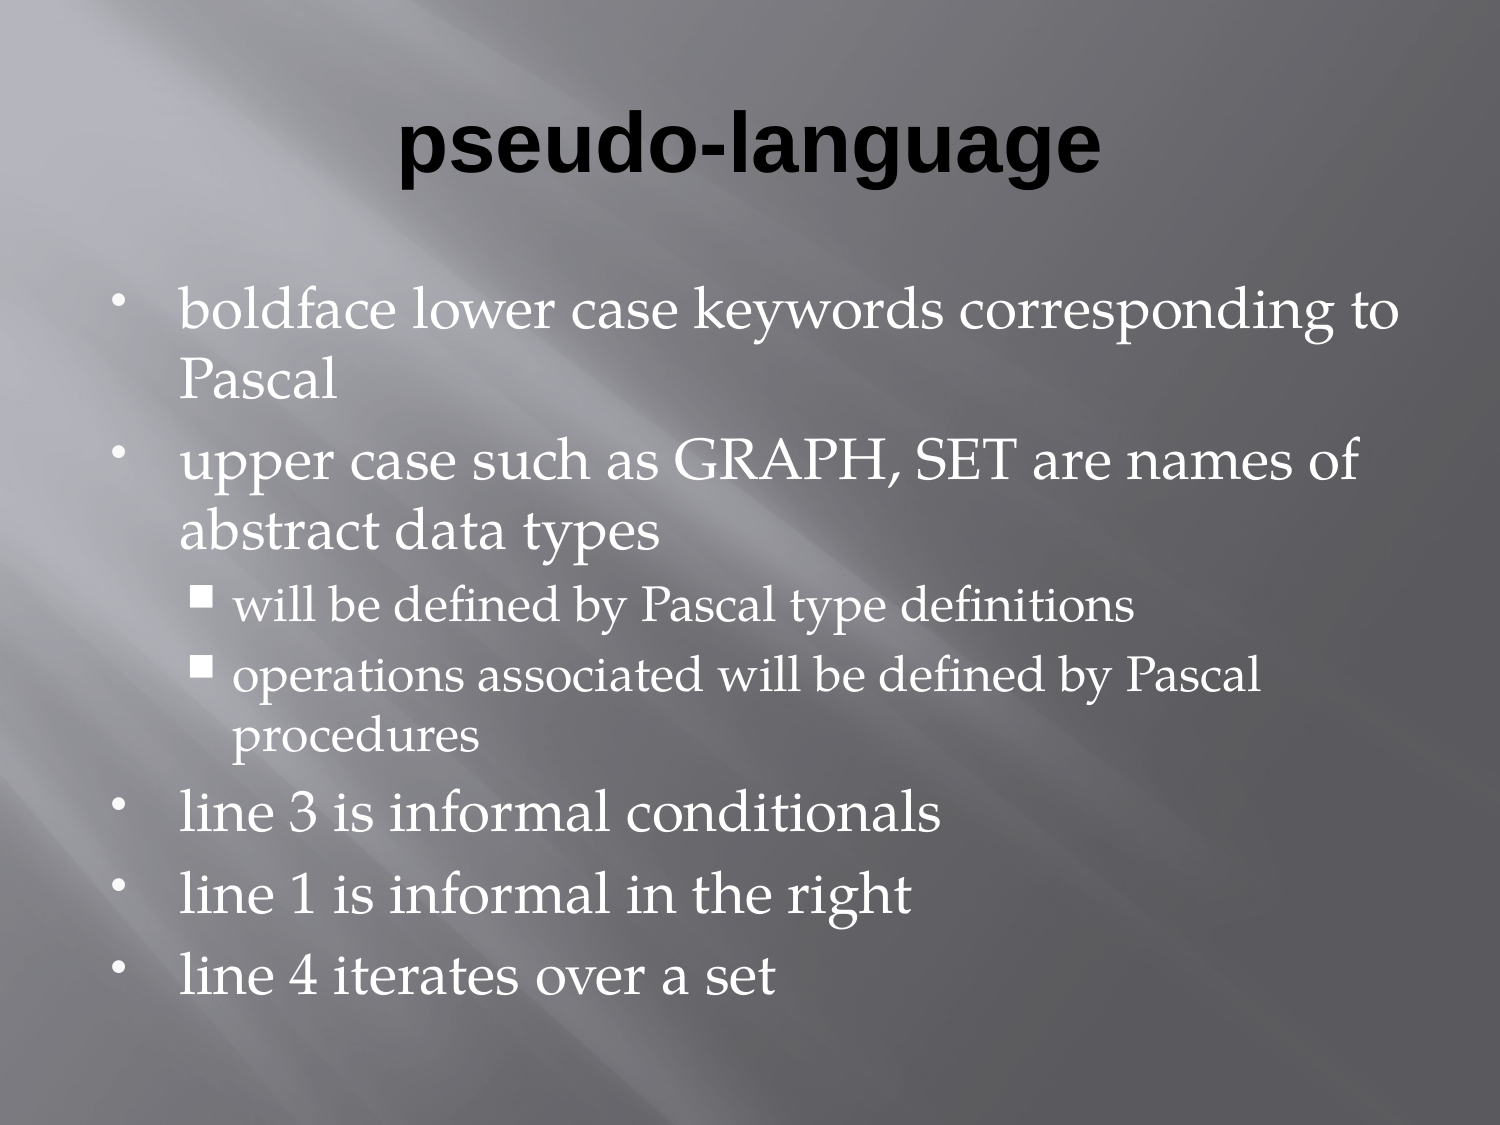

# pseudo-language
boldface lower case keywords corresponding to Pascal
upper case such as GRAPH, SET are names of abstract data types
will be defined by Pascal type definitions
operations associated will be defined by Pascal procedures
line 3 is informal conditionals
line 1 is informal in the right
line 4 iterates over a set